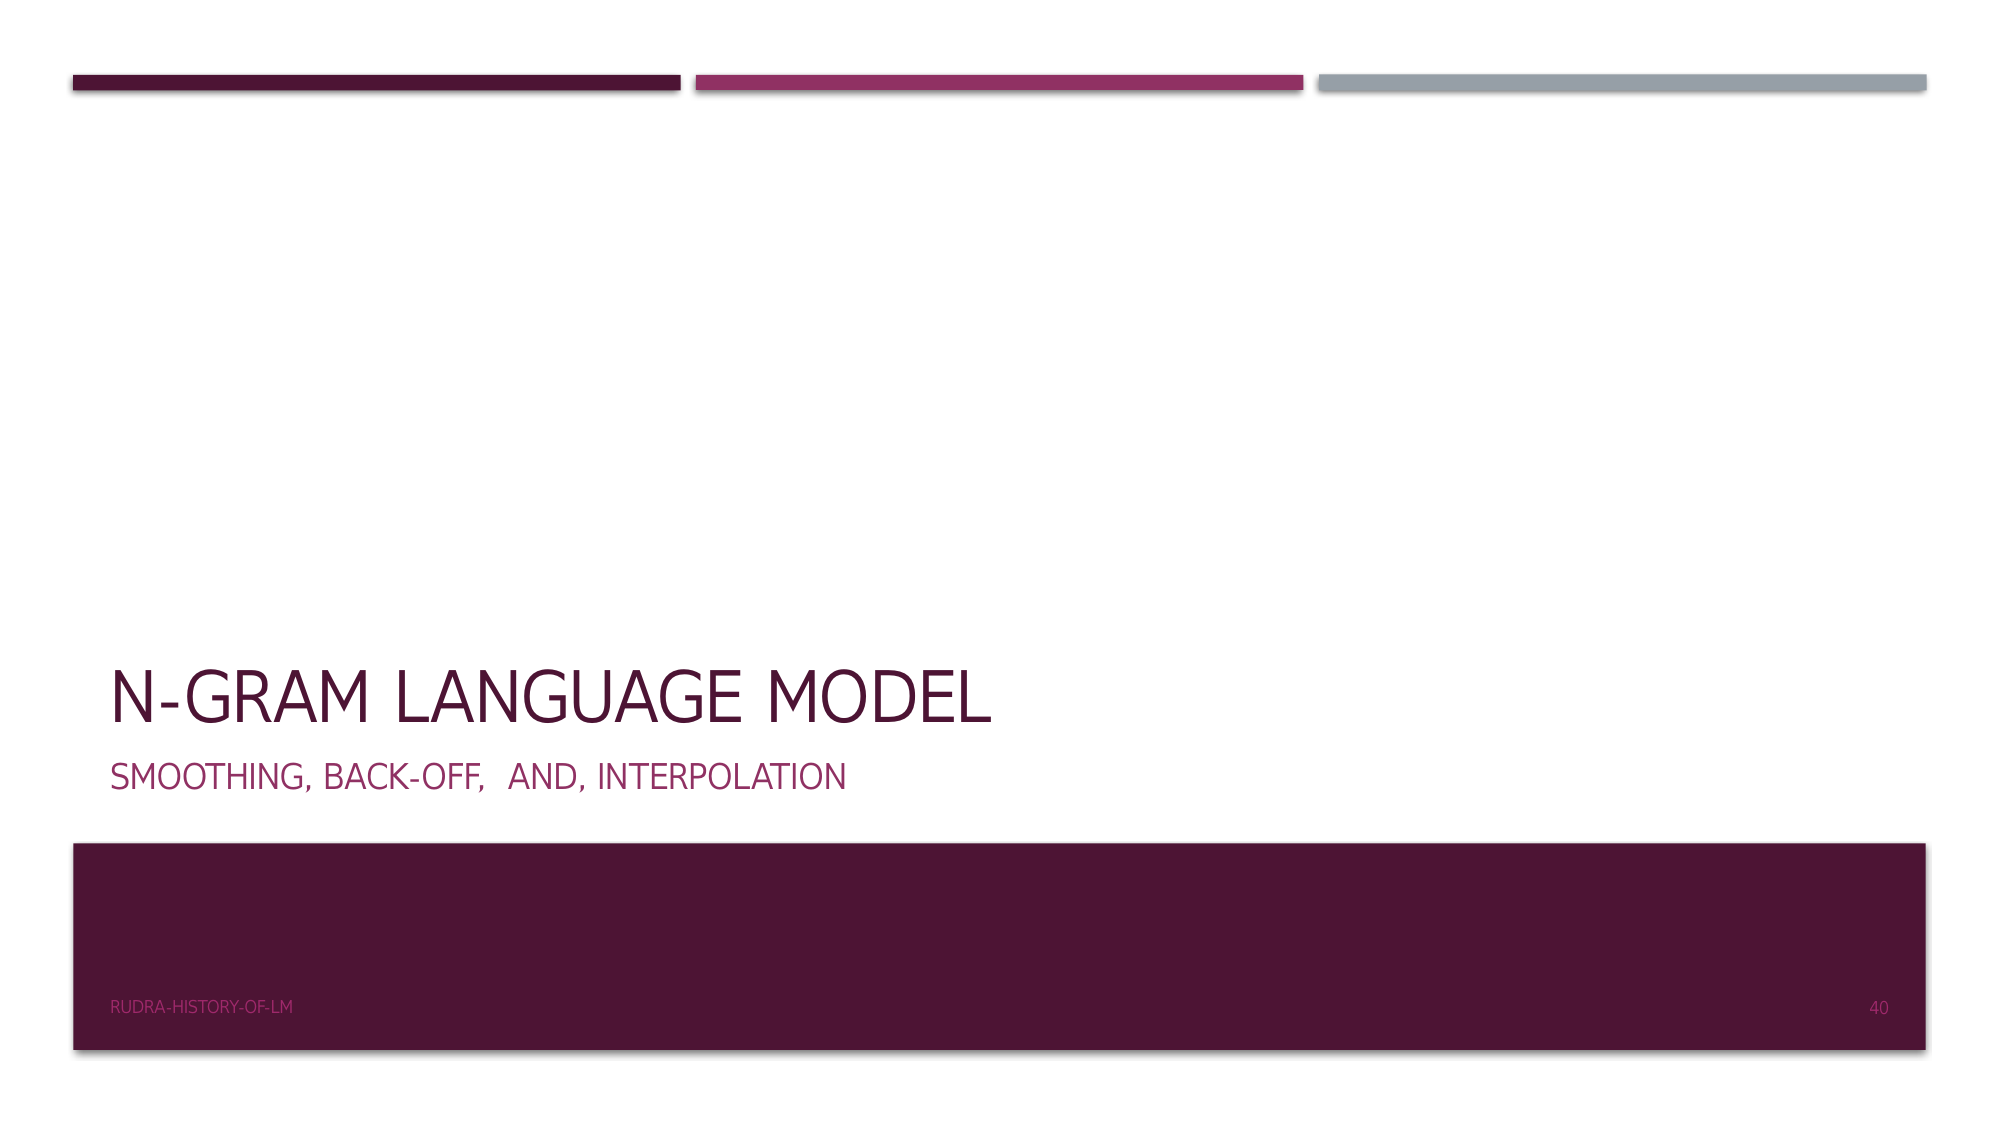

# n-gram Language Model
Smoothing, Back-oFf,  and, Interpolation
Rudra-History-of-LM
40